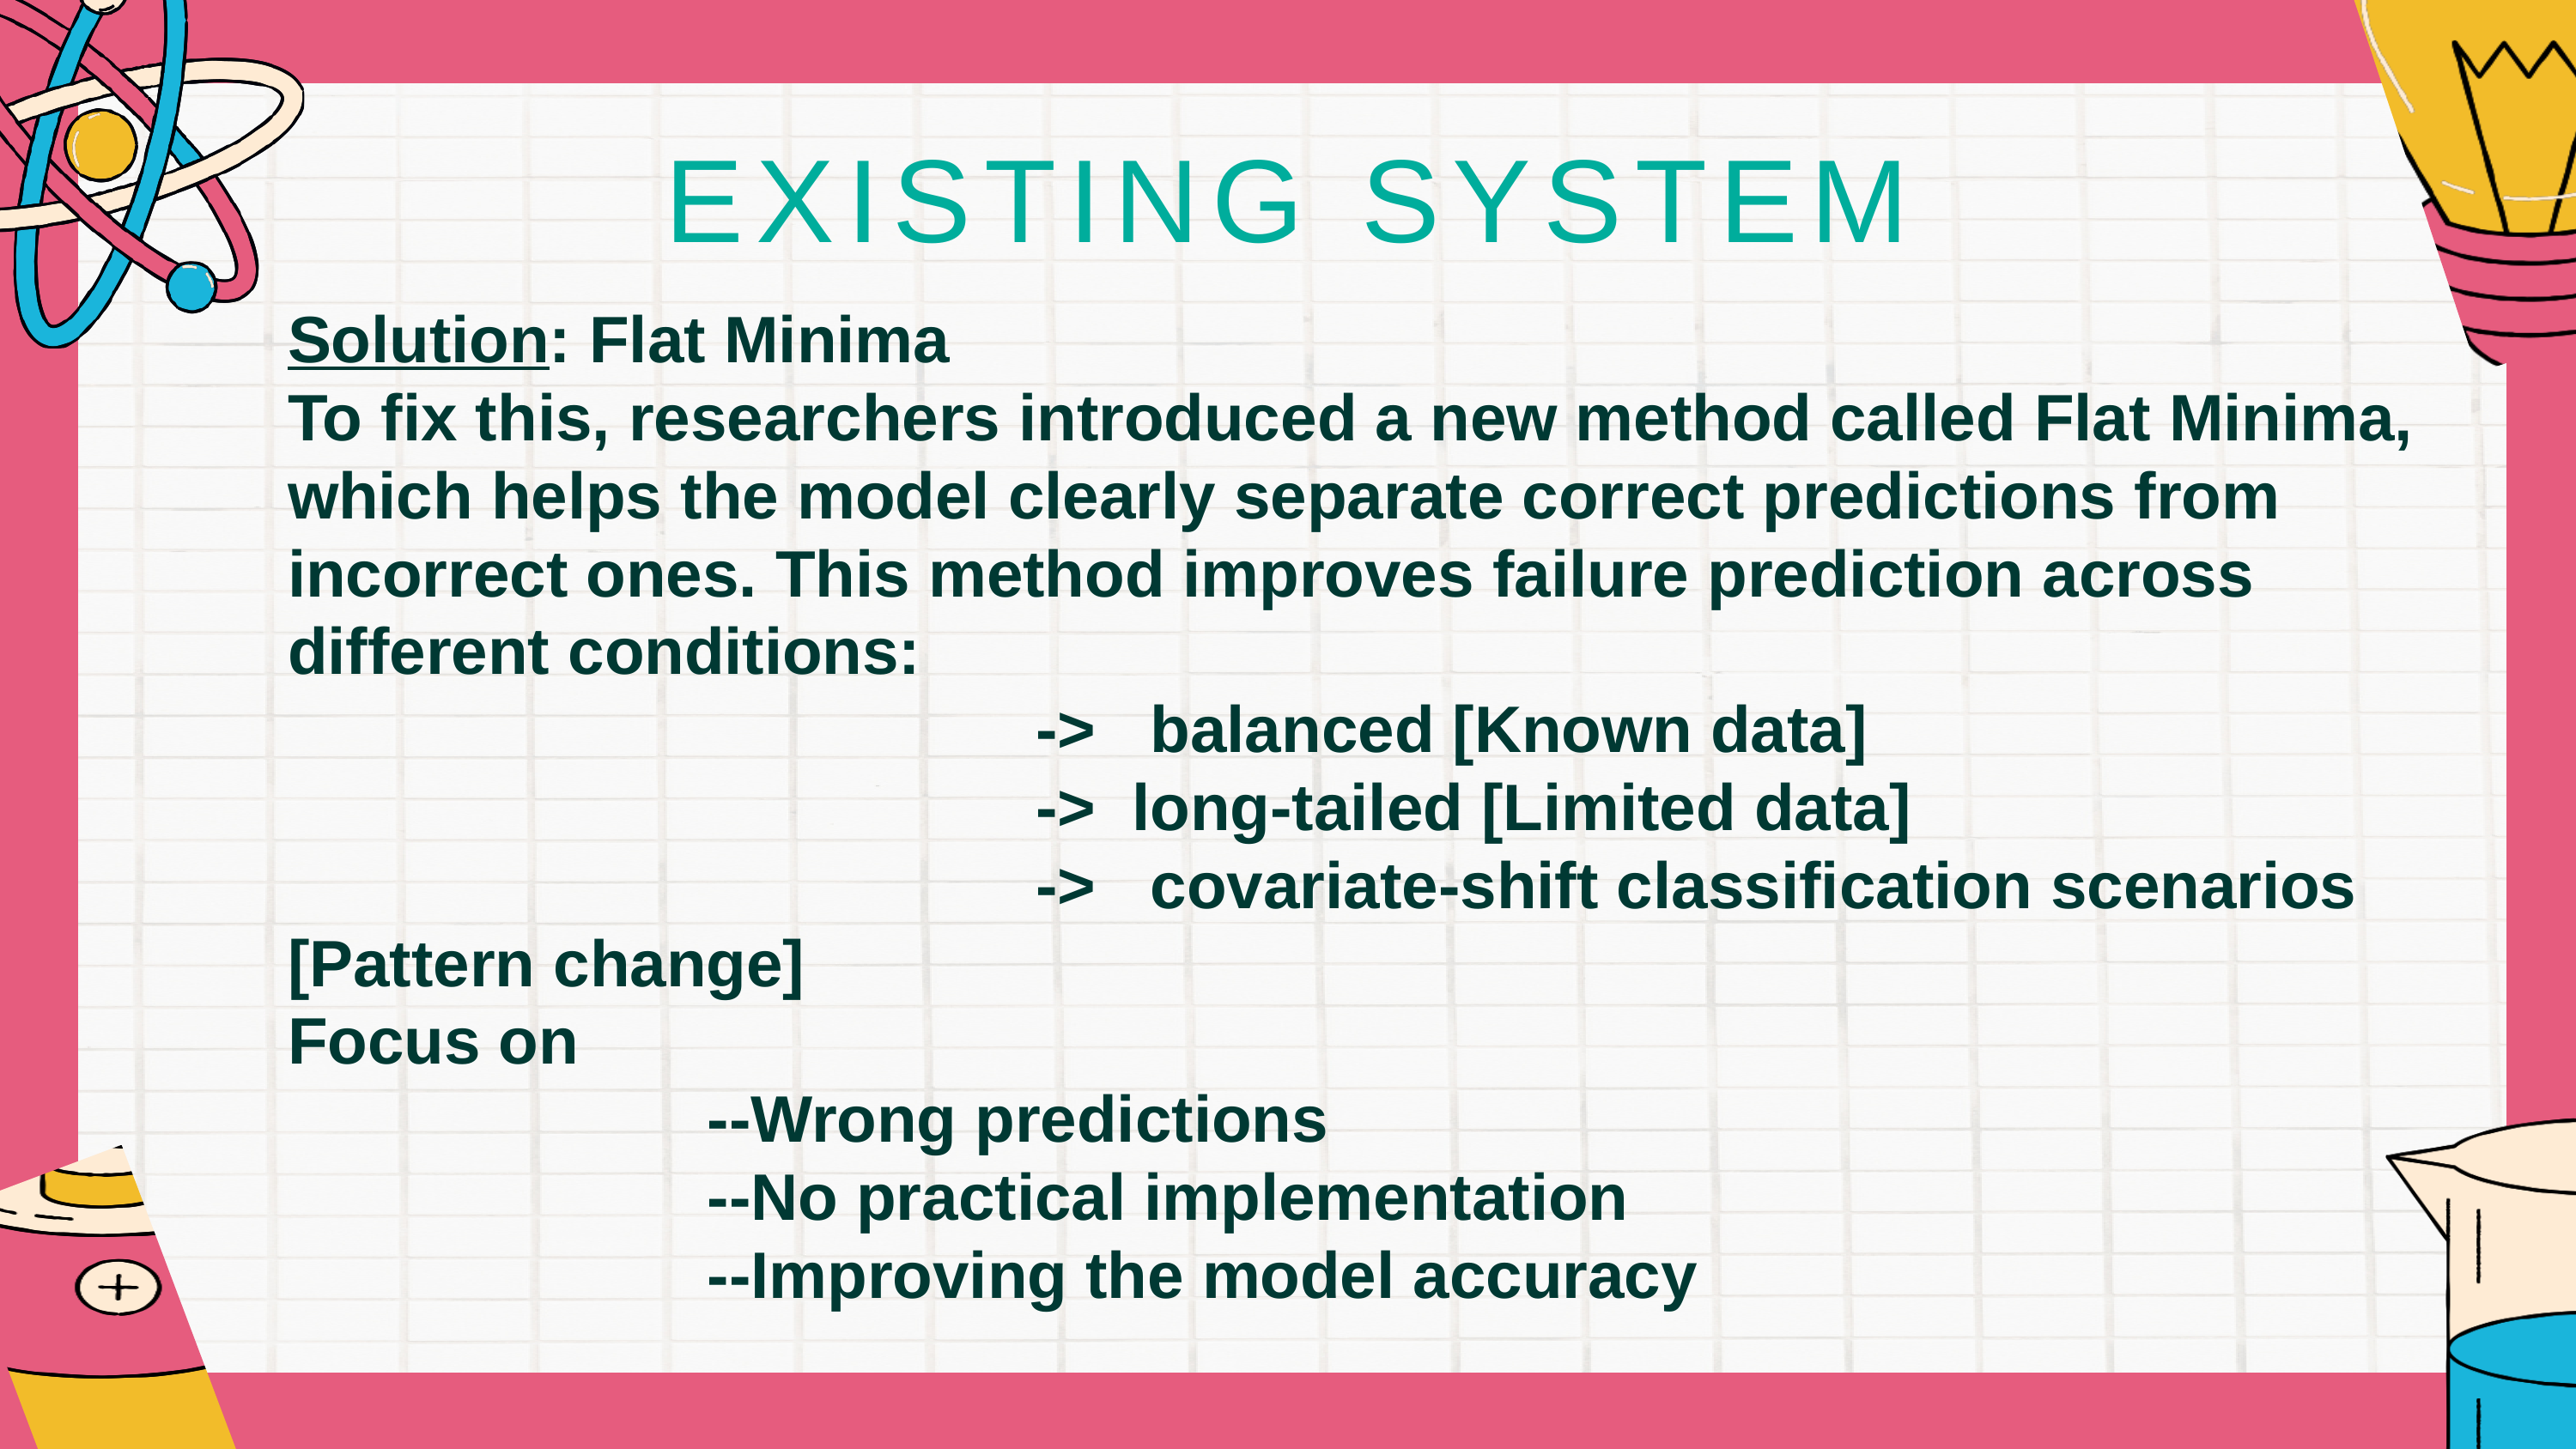

EXISTING SYSTEM
Solution: Flat Minima
To fix this, researchers introduced a new method called Flat Minima, which helps the model clearly separate correct predictions from incorrect ones. This method improves failure prediction across different conditions:
                                         ->   balanced [Known data]
                                         ->  long-tailed [Limited data]
                                         ->   covariate-shift classification scenarios [Pattern change]
Focus on
                       --Wrong predictions
                       --No practical implementation
                       --Improving the model accuracy